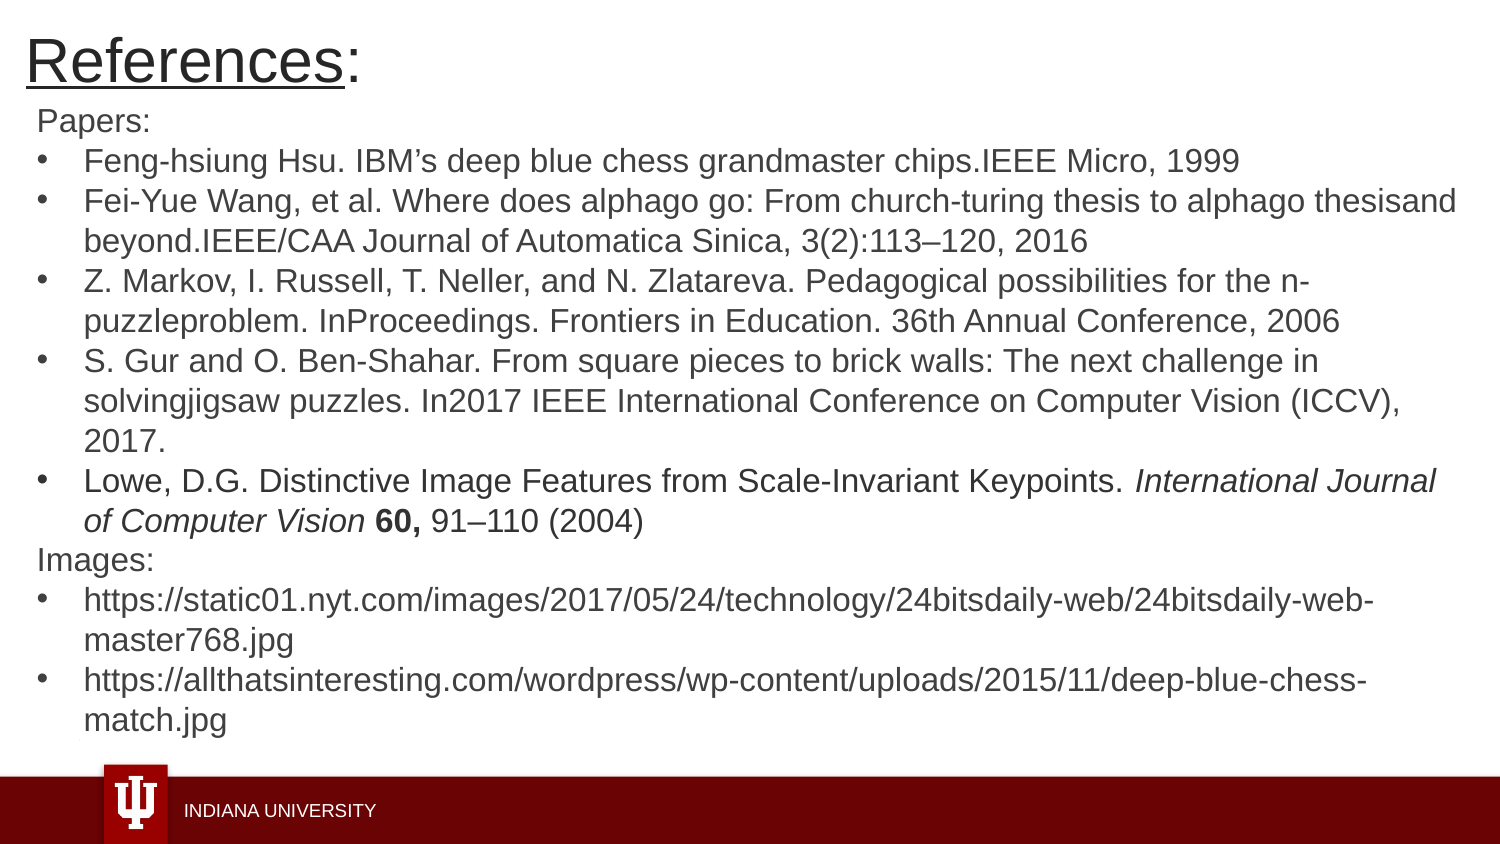

References:
Papers:
Feng-hsiung Hsu. IBM’s deep blue chess grandmaster chips.IEEE Micro, 1999
Fei-Yue Wang, et al. Where does alphago go: From church-turing thesis to alphago thesisand beyond.IEEE/CAA Journal of Automatica Sinica, 3(2):113–120, 2016
Z. Markov, I. Russell, T. Neller, and N. Zlatareva. Pedagogical possibilities for the n-puzzleproblem. InProceedings. Frontiers in Education. 36th Annual Conference, 2006
S. Gur and O. Ben-Shahar. From square pieces to brick walls: The next challenge in solvingjigsaw puzzles. In2017 IEEE International Conference on Computer Vision (ICCV), 2017.
Lowe, D.G. Distinctive Image Features from Scale-Invariant Keypoints. International Journal of Computer Vision 60, 91–110 (2004)
Images:
https://static01.nyt.com/images/2017/05/24/technology/24bitsdaily-web/24bitsdaily-web-master768.jpg
https://allthatsinteresting.com/wordpress/wp-content/uploads/2015/11/deep-blue-chess-match.jpg